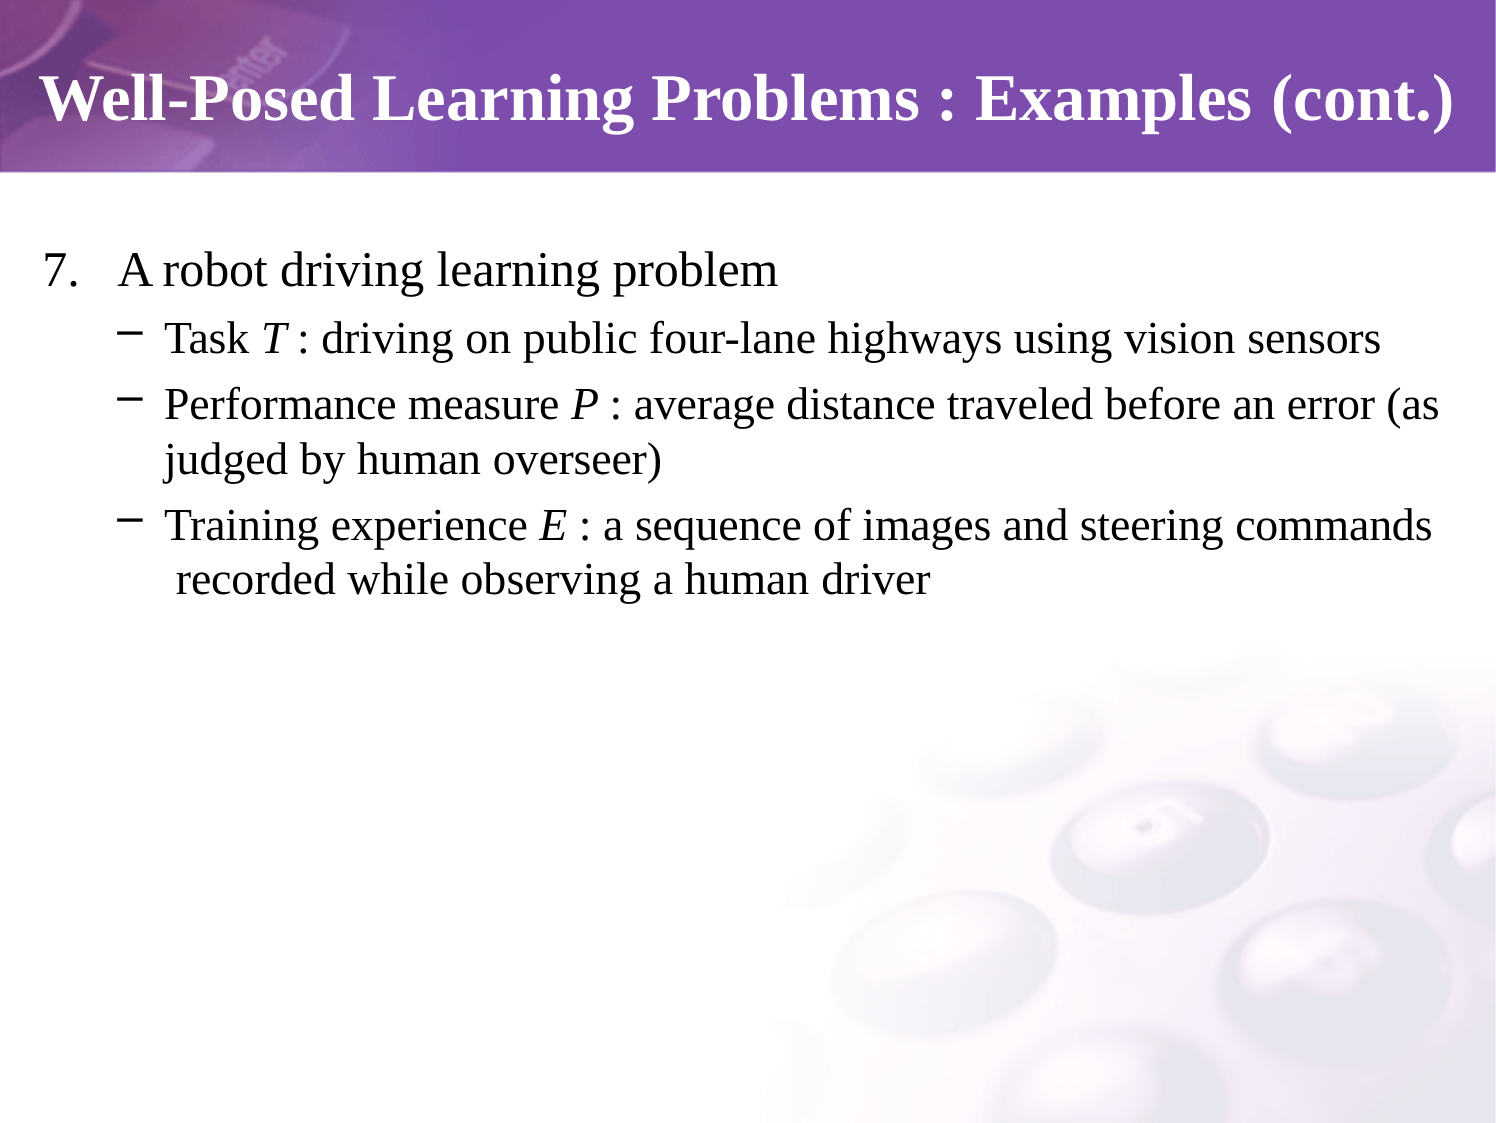

# Well-Posed Learning Problems : Examples (cont.)
A robot driving learning problem
Task T : driving on public four-lane highways using vision sensors
Performance measure P : average distance traveled before an error (as  judged by human overseer)
Training experience E : a sequence of images and steering commands  recorded while observing a human driver